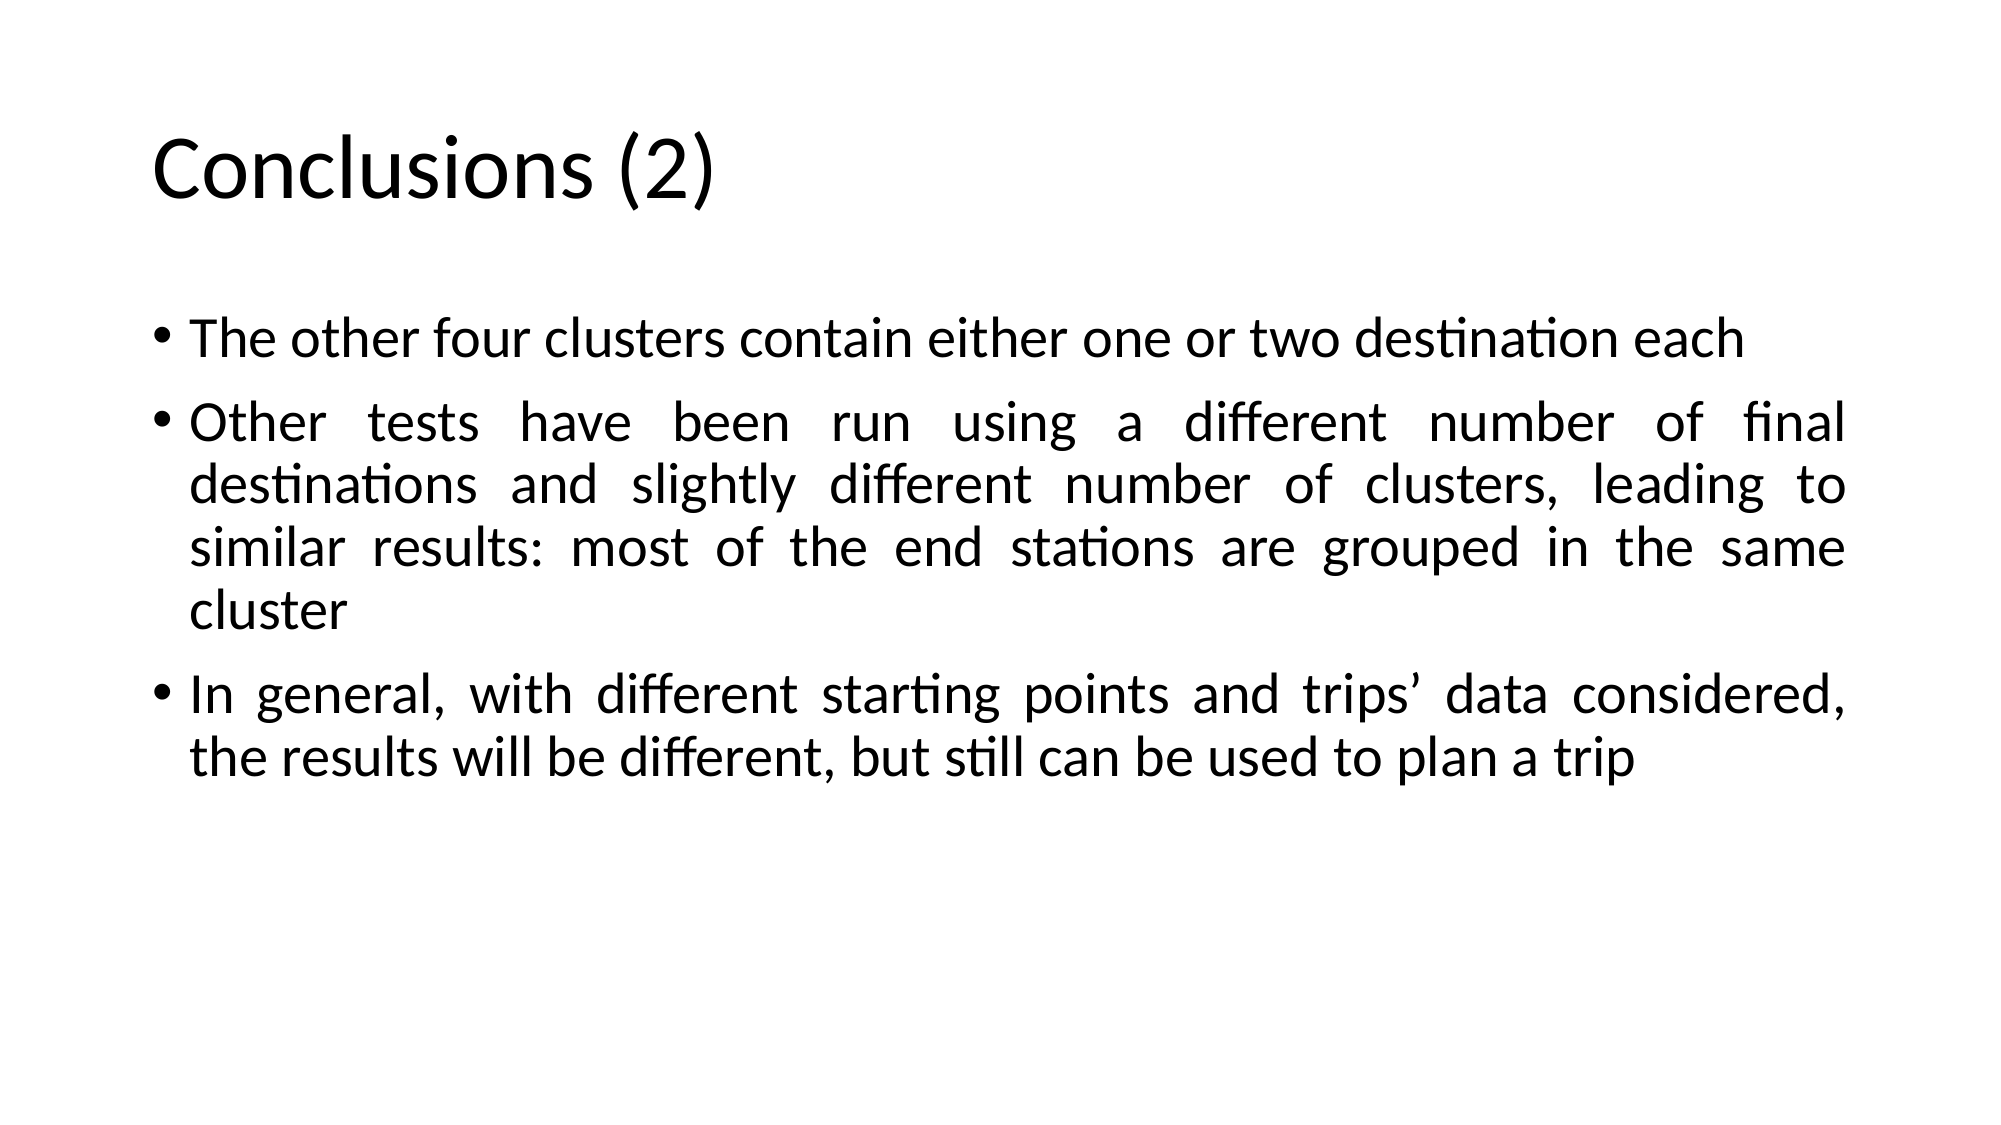

# Conclusions (2)
The other four clusters contain either one or two destination each
Other tests have been run using a different number of final destinations and slightly different number of clusters, leading to similar results: most of the end stations are grouped in the same cluster
In general, with different starting points and trips’ data considered, the results will be different, but still can be used to plan a trip